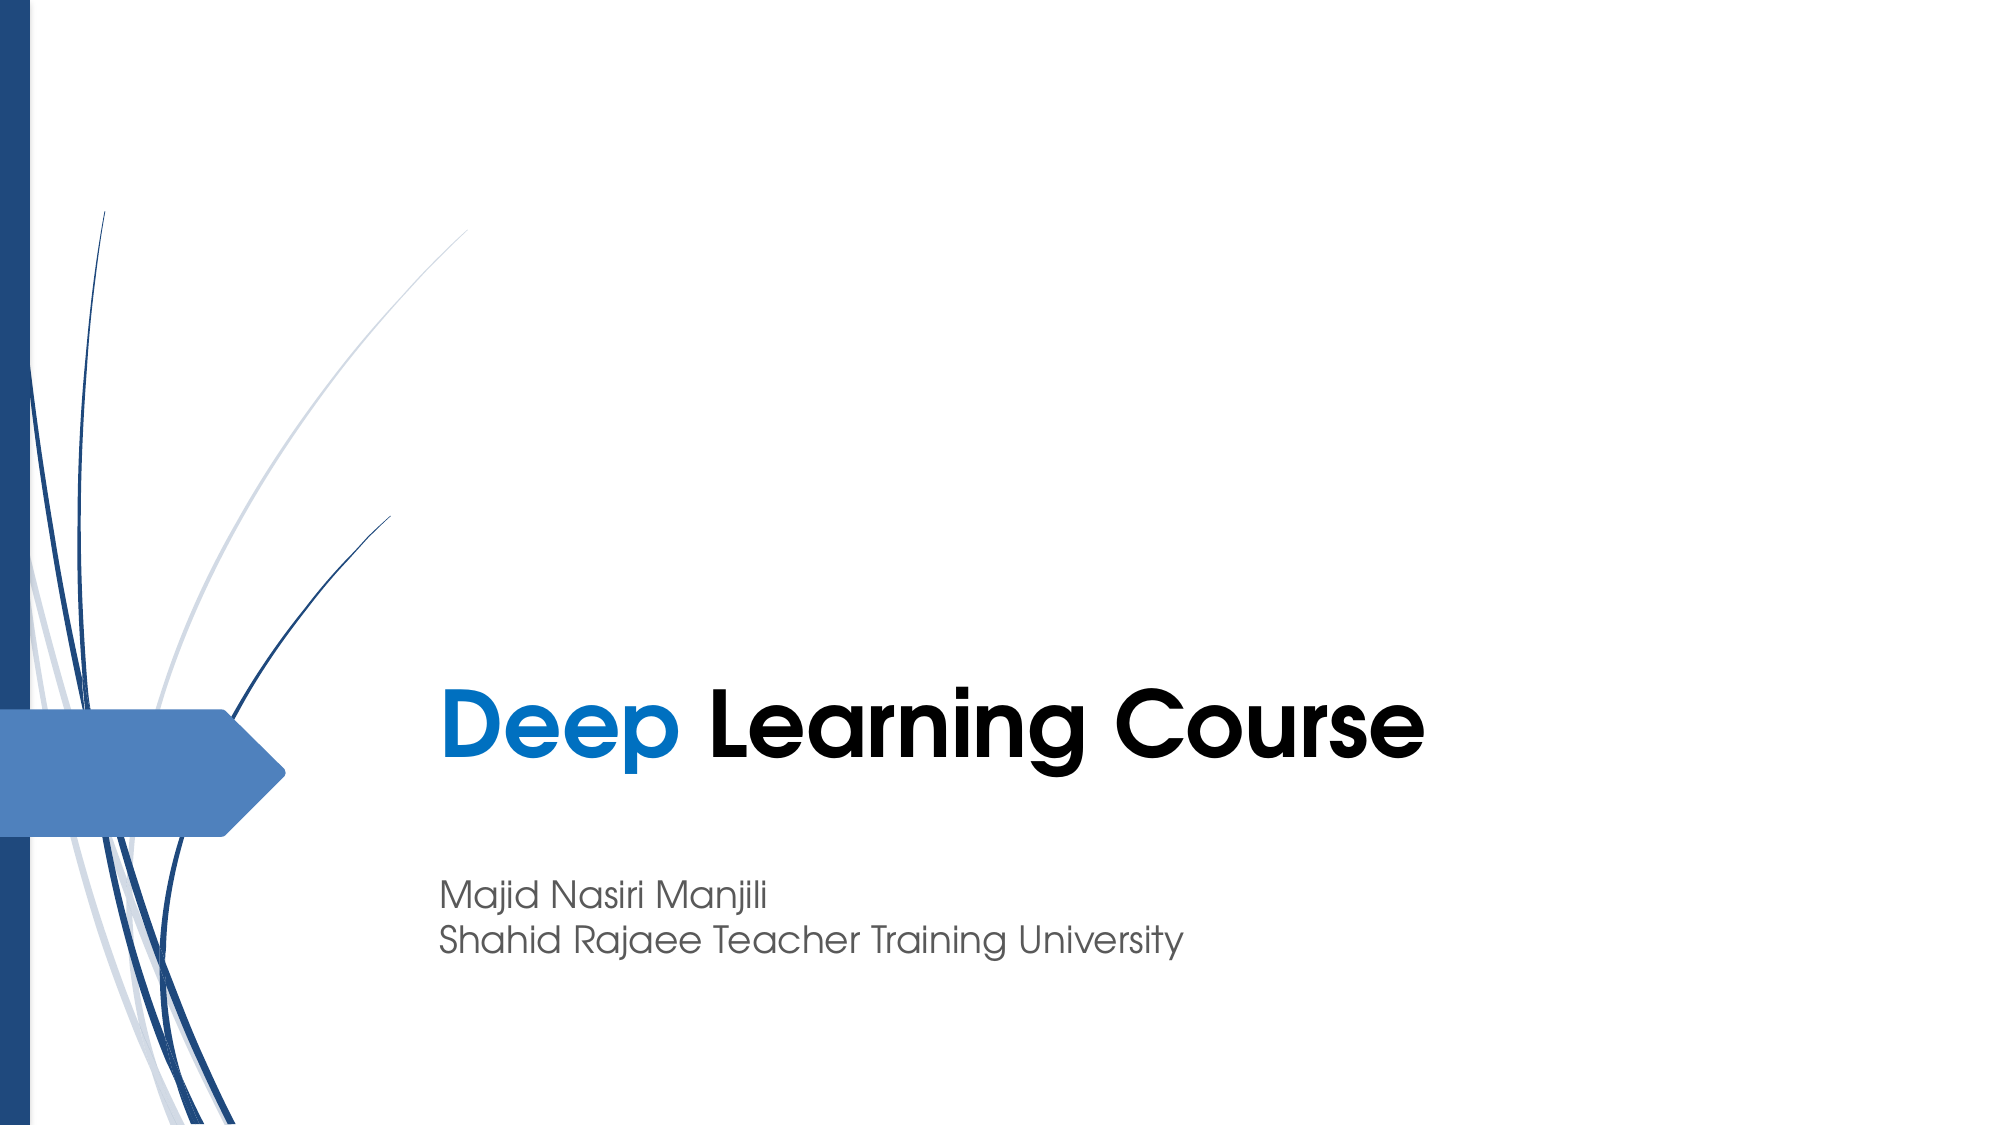

Deep Learning Course

Majid Nasiri Manjili
Shahid Rajaee Teacher Training University